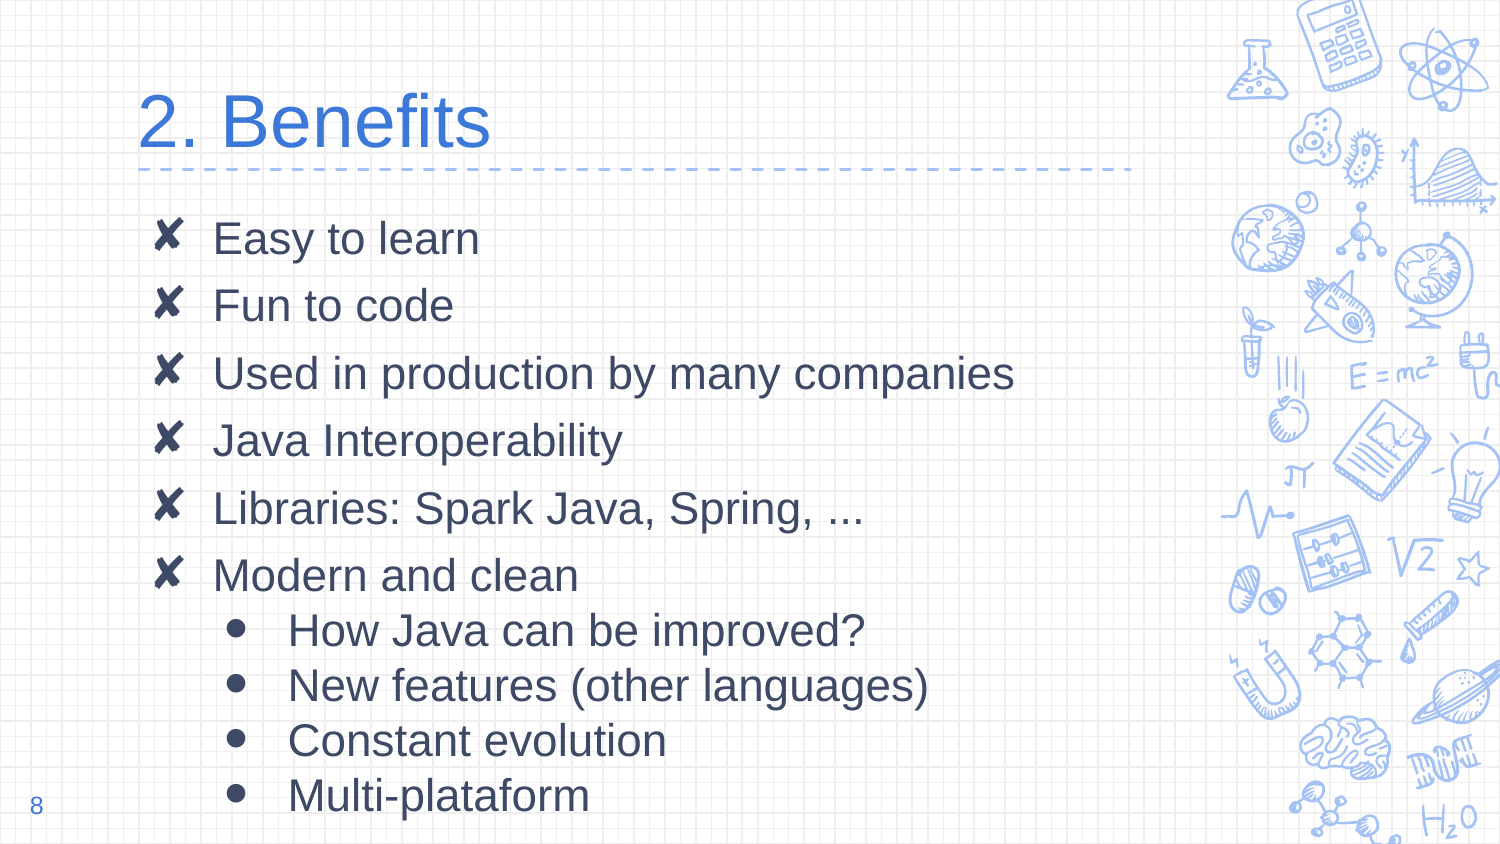

# 2. Benefits
Easy to learn
Fun to code
Used in production by many companies
Java Interoperability
Libraries: Spark Java, Spring, ...
Modern and clean
How Java can be improved?
New features (other languages)
Constant evolution
Multi-plataform
8